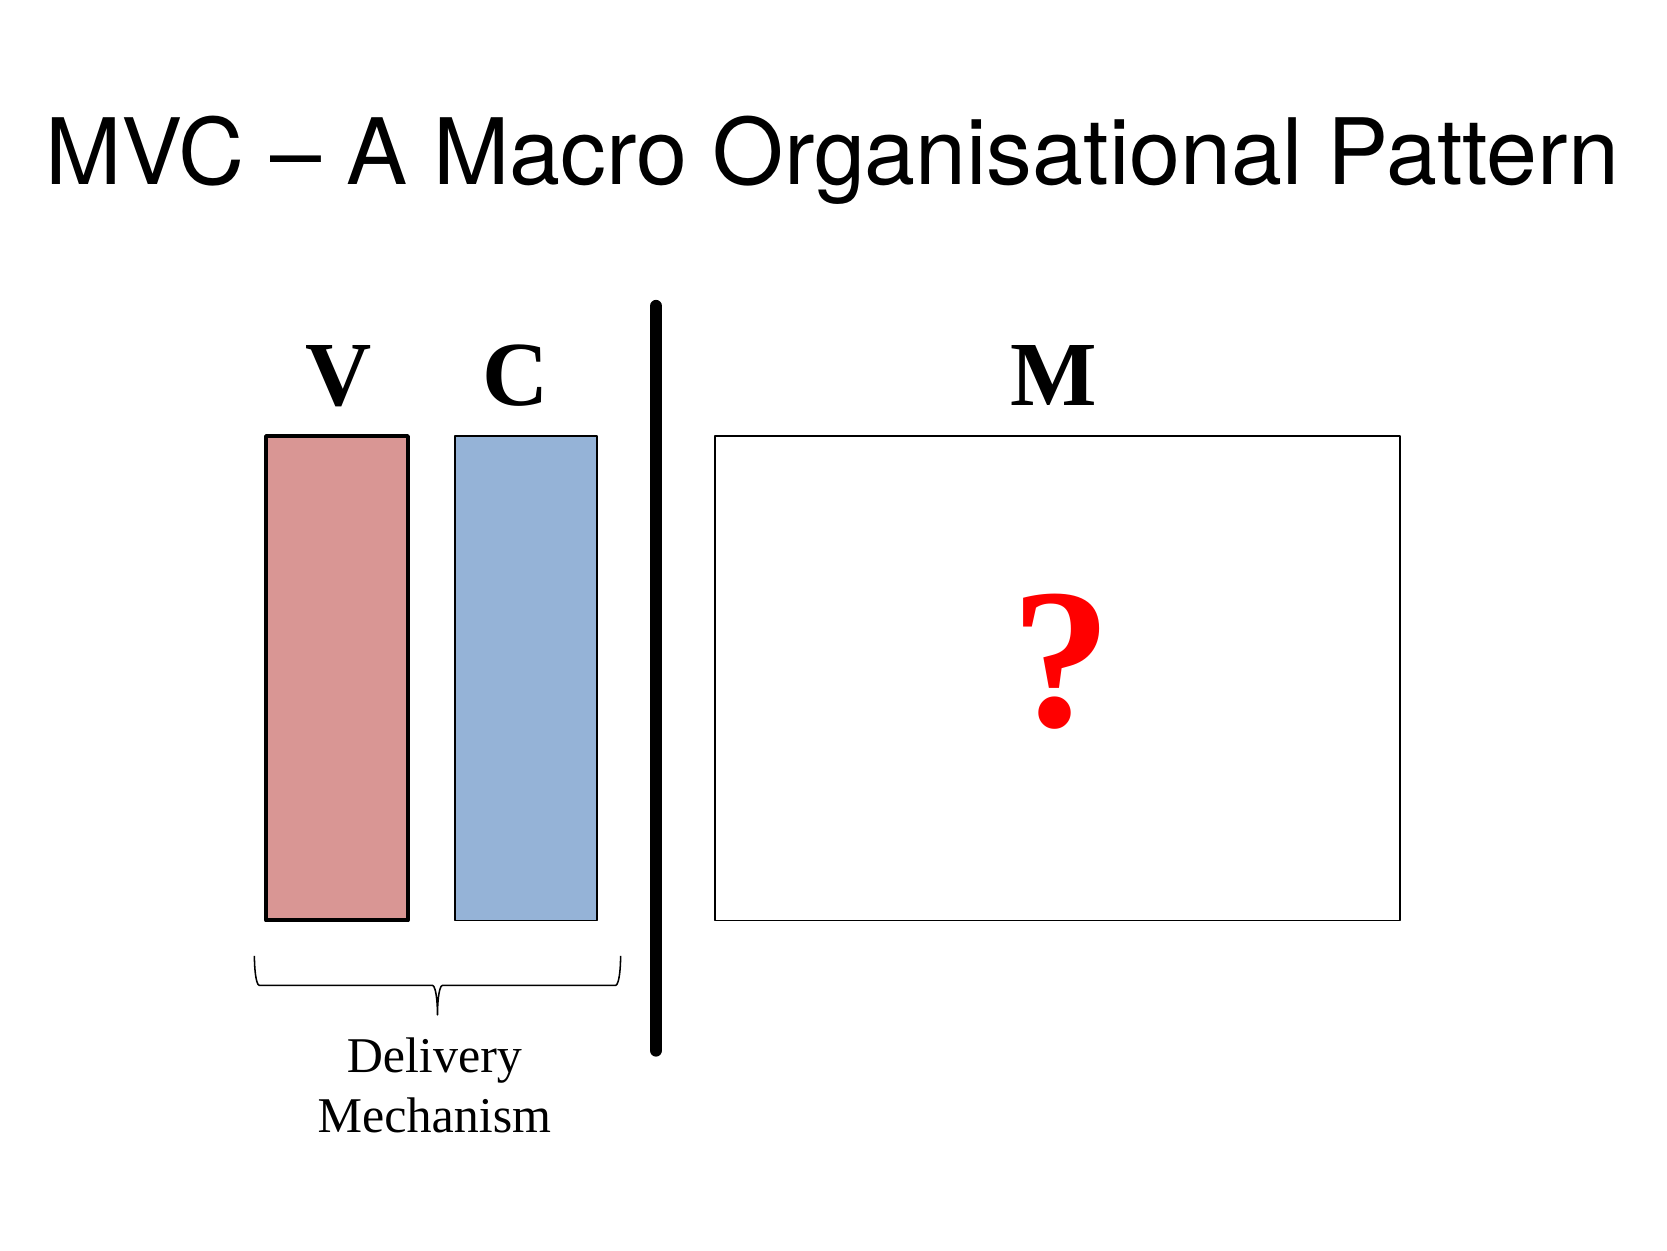

# MVC – A Macro Organisational Pattern
V
C
M

Model
?

Delivery
Mechanism